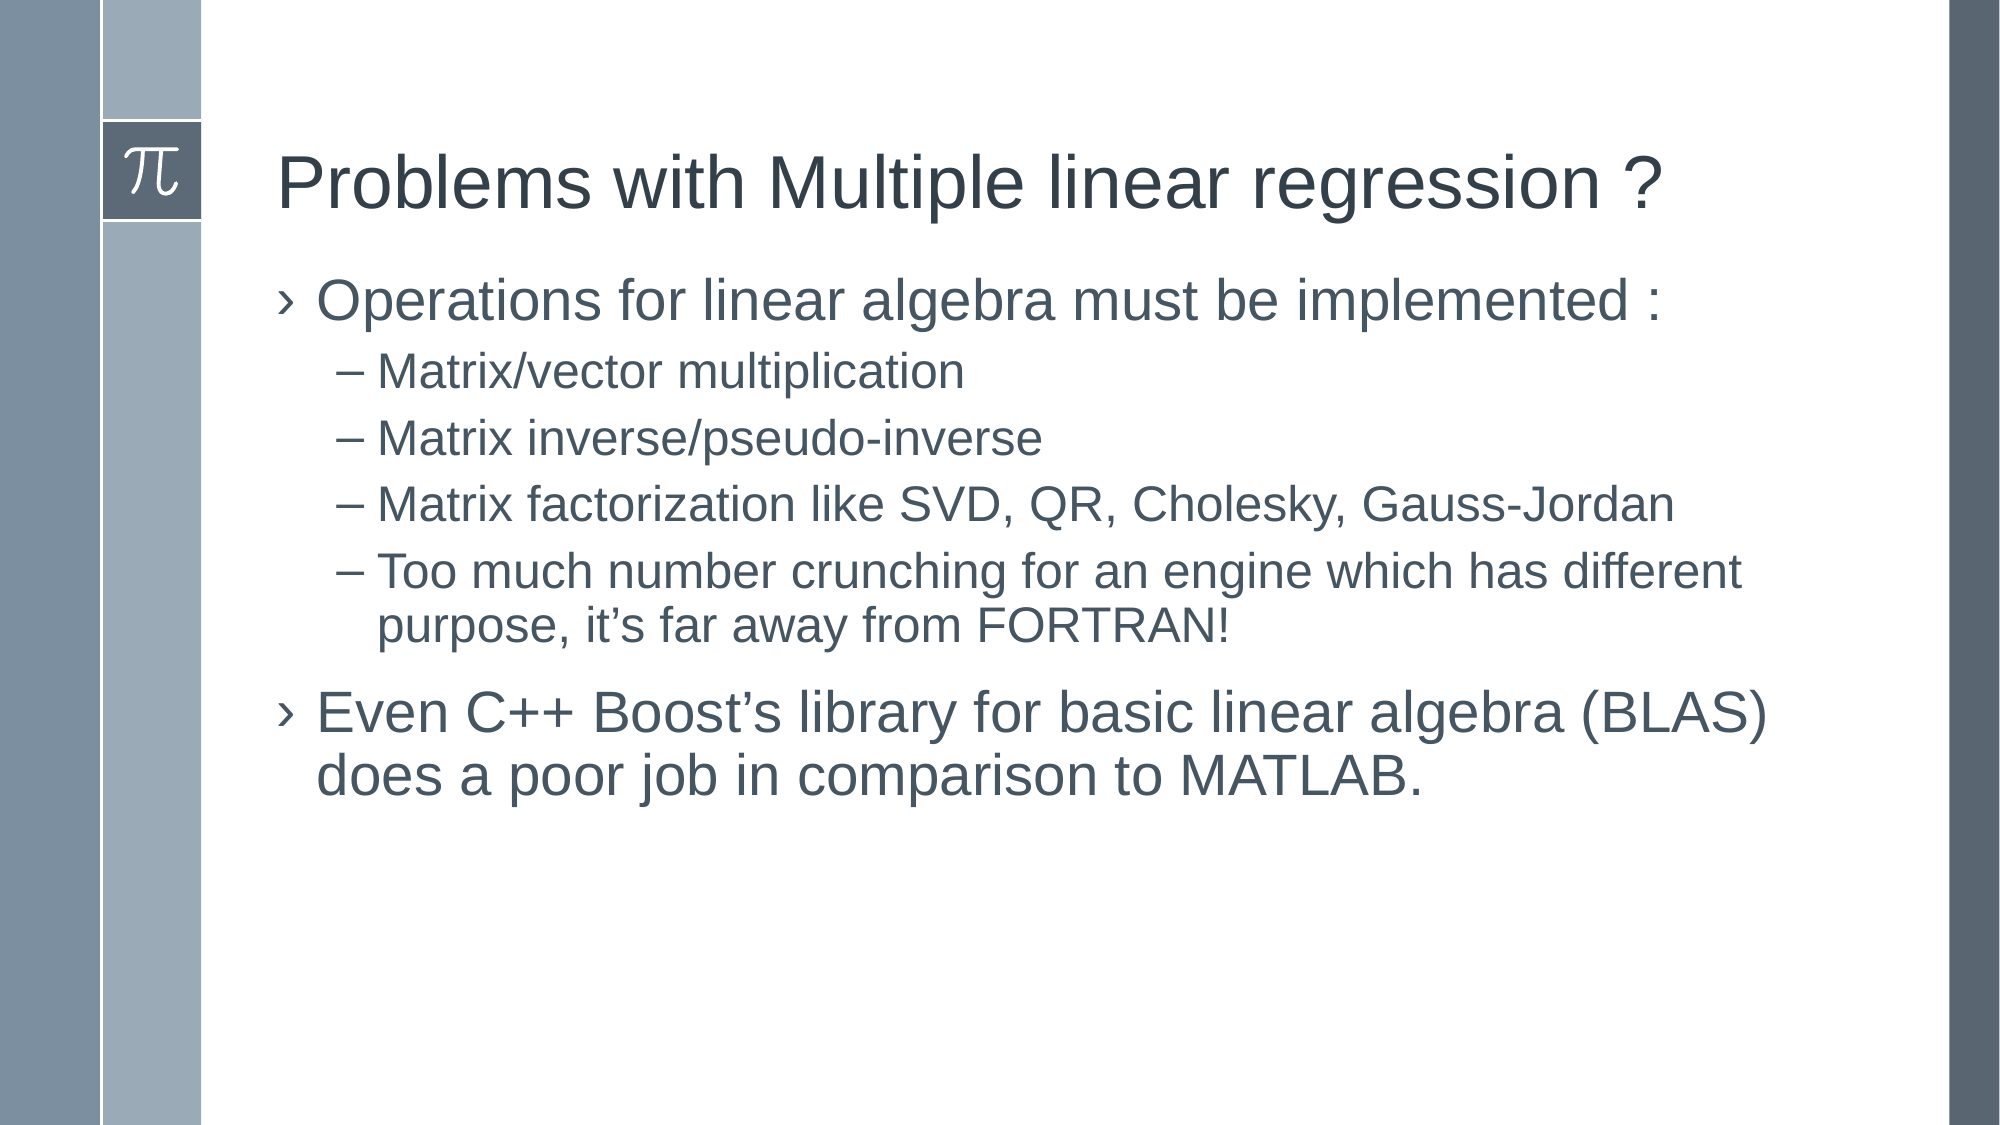

# Problems with Multiple linear regression ?
Operations for linear algebra must be implemented :
Matrix/vector multiplication
Matrix inverse/pseudo-inverse
Matrix factorization like SVD, QR, Cholesky, Gauss-Jordan
Too much number crunching for an engine which has different purpose, it’s far away from FORTRAN!
Even C++ Boost’s library for basic linear algebra (BLAS) does a poor job in comparison to MATLAB.